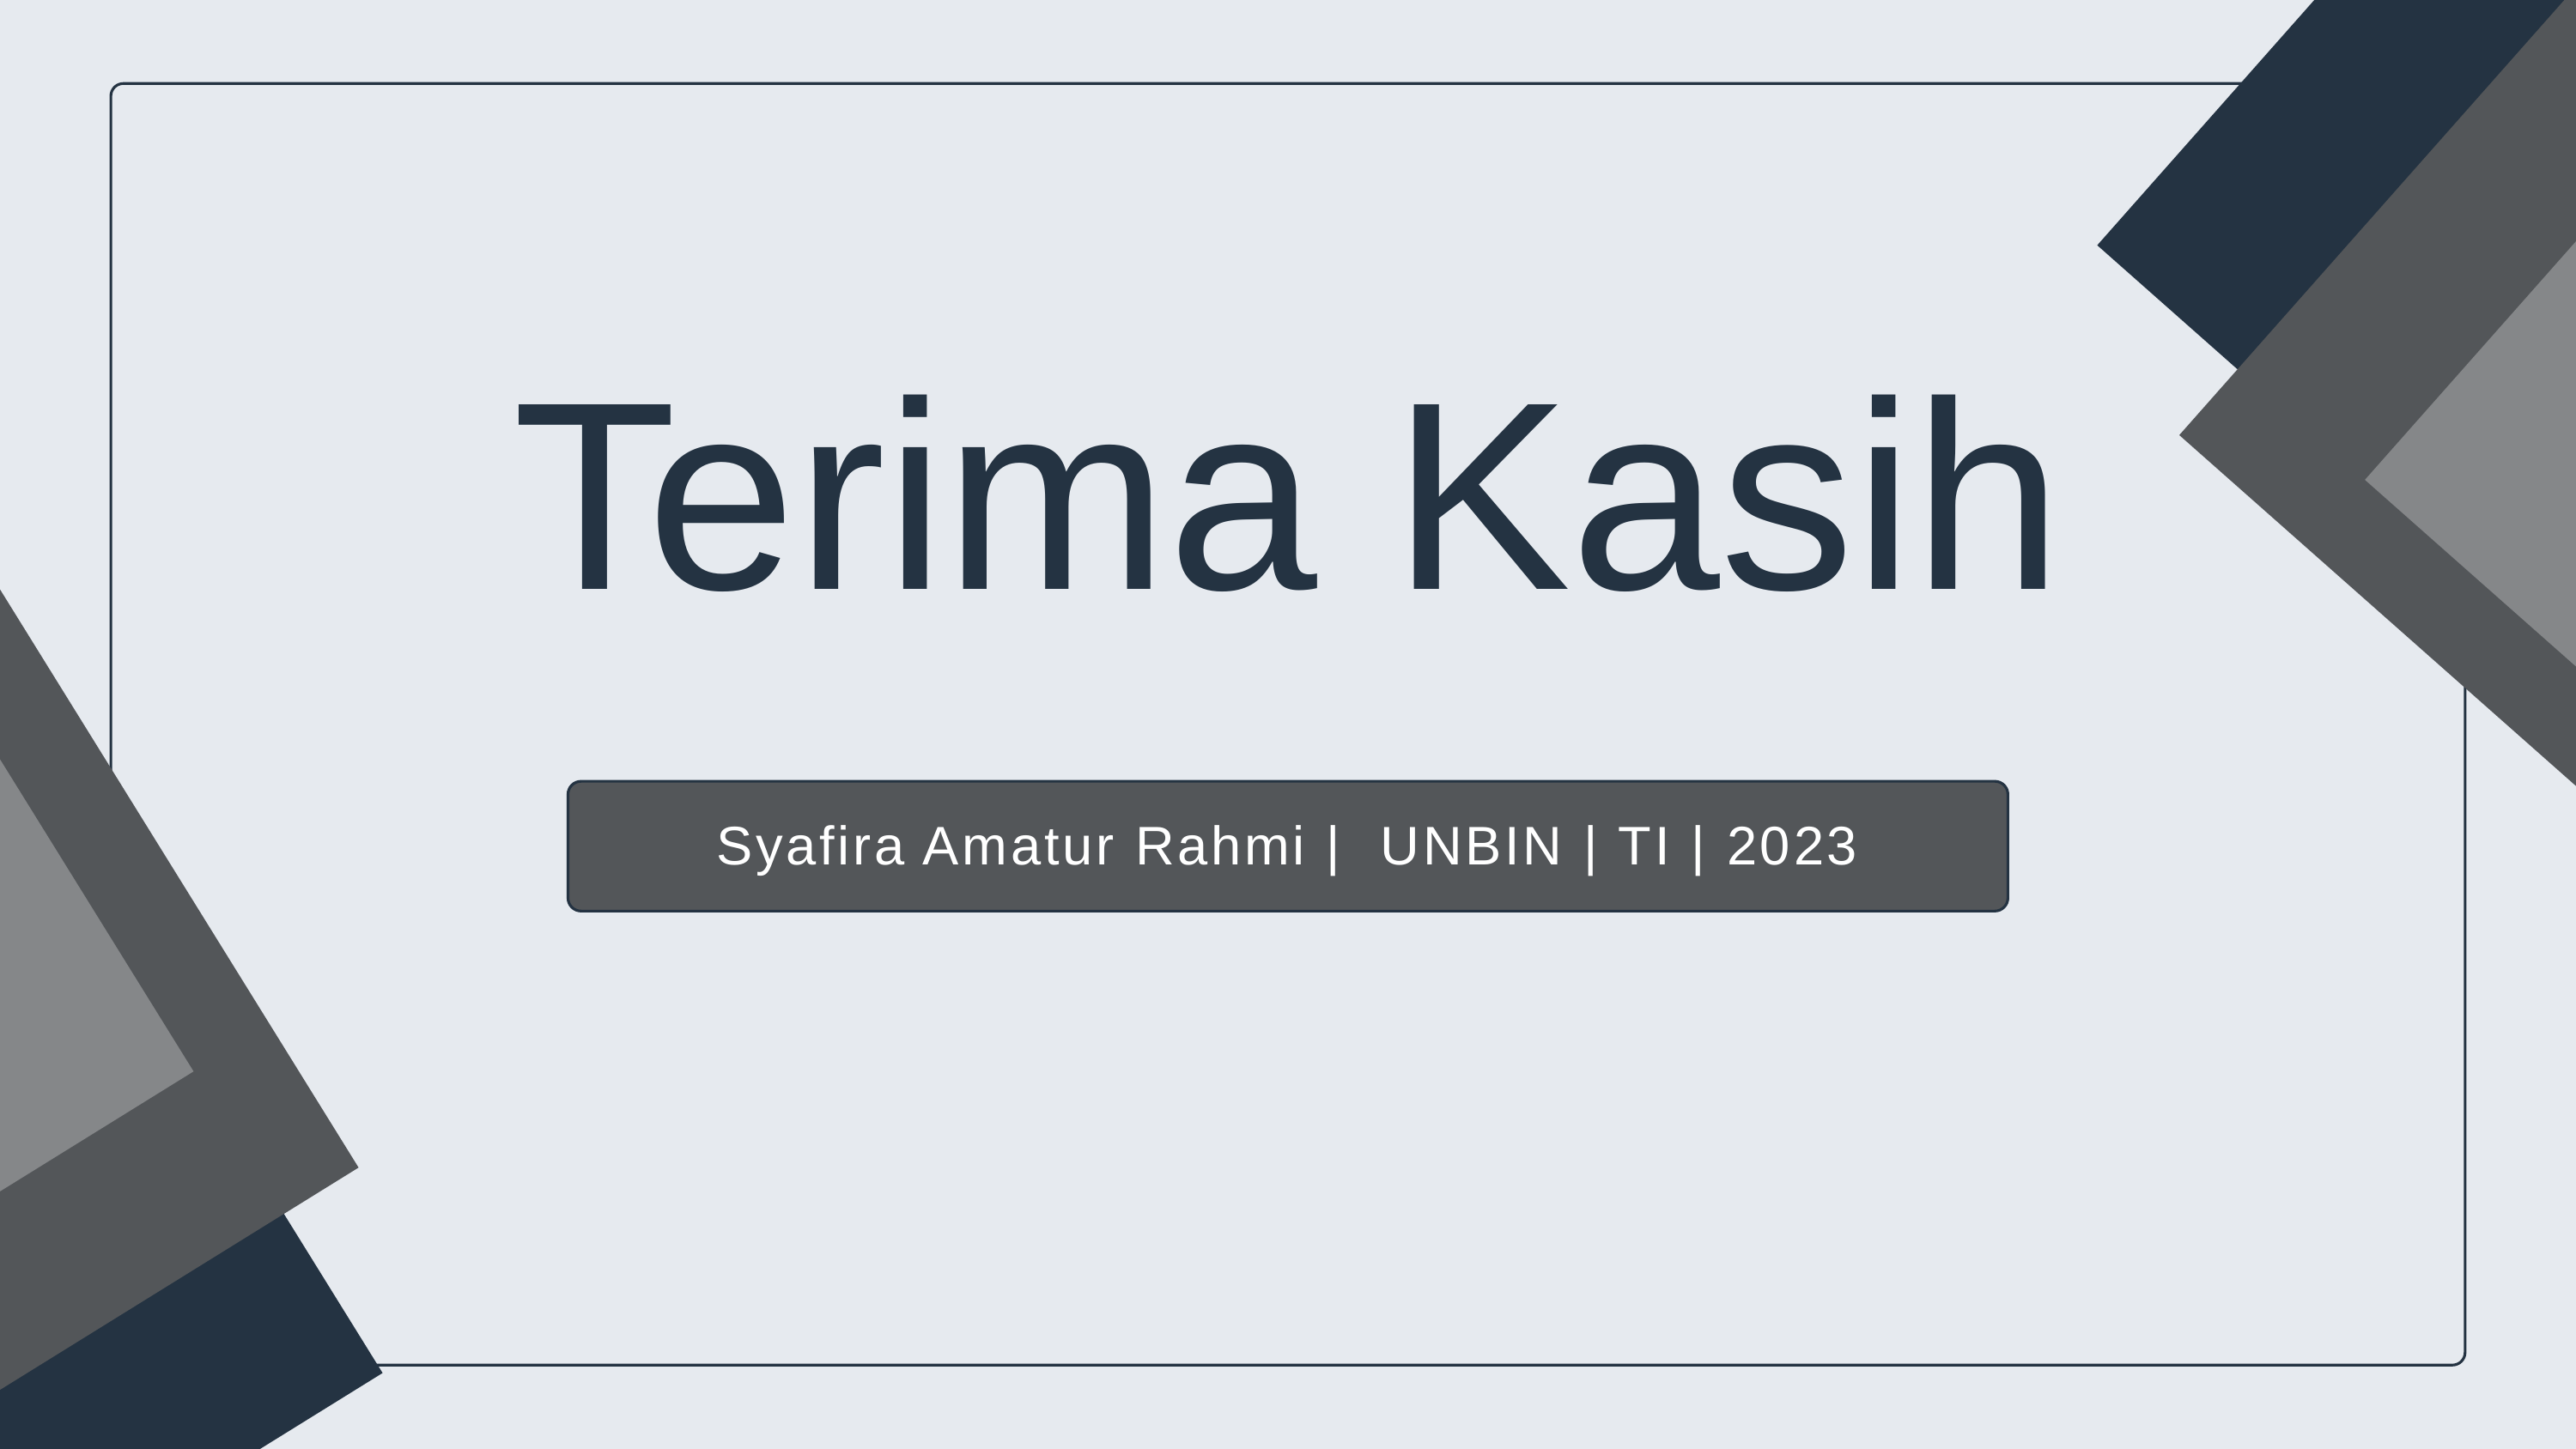

Terima Kasih

Syafira Amatur Rahmi |  UNBIN | TI | 2023